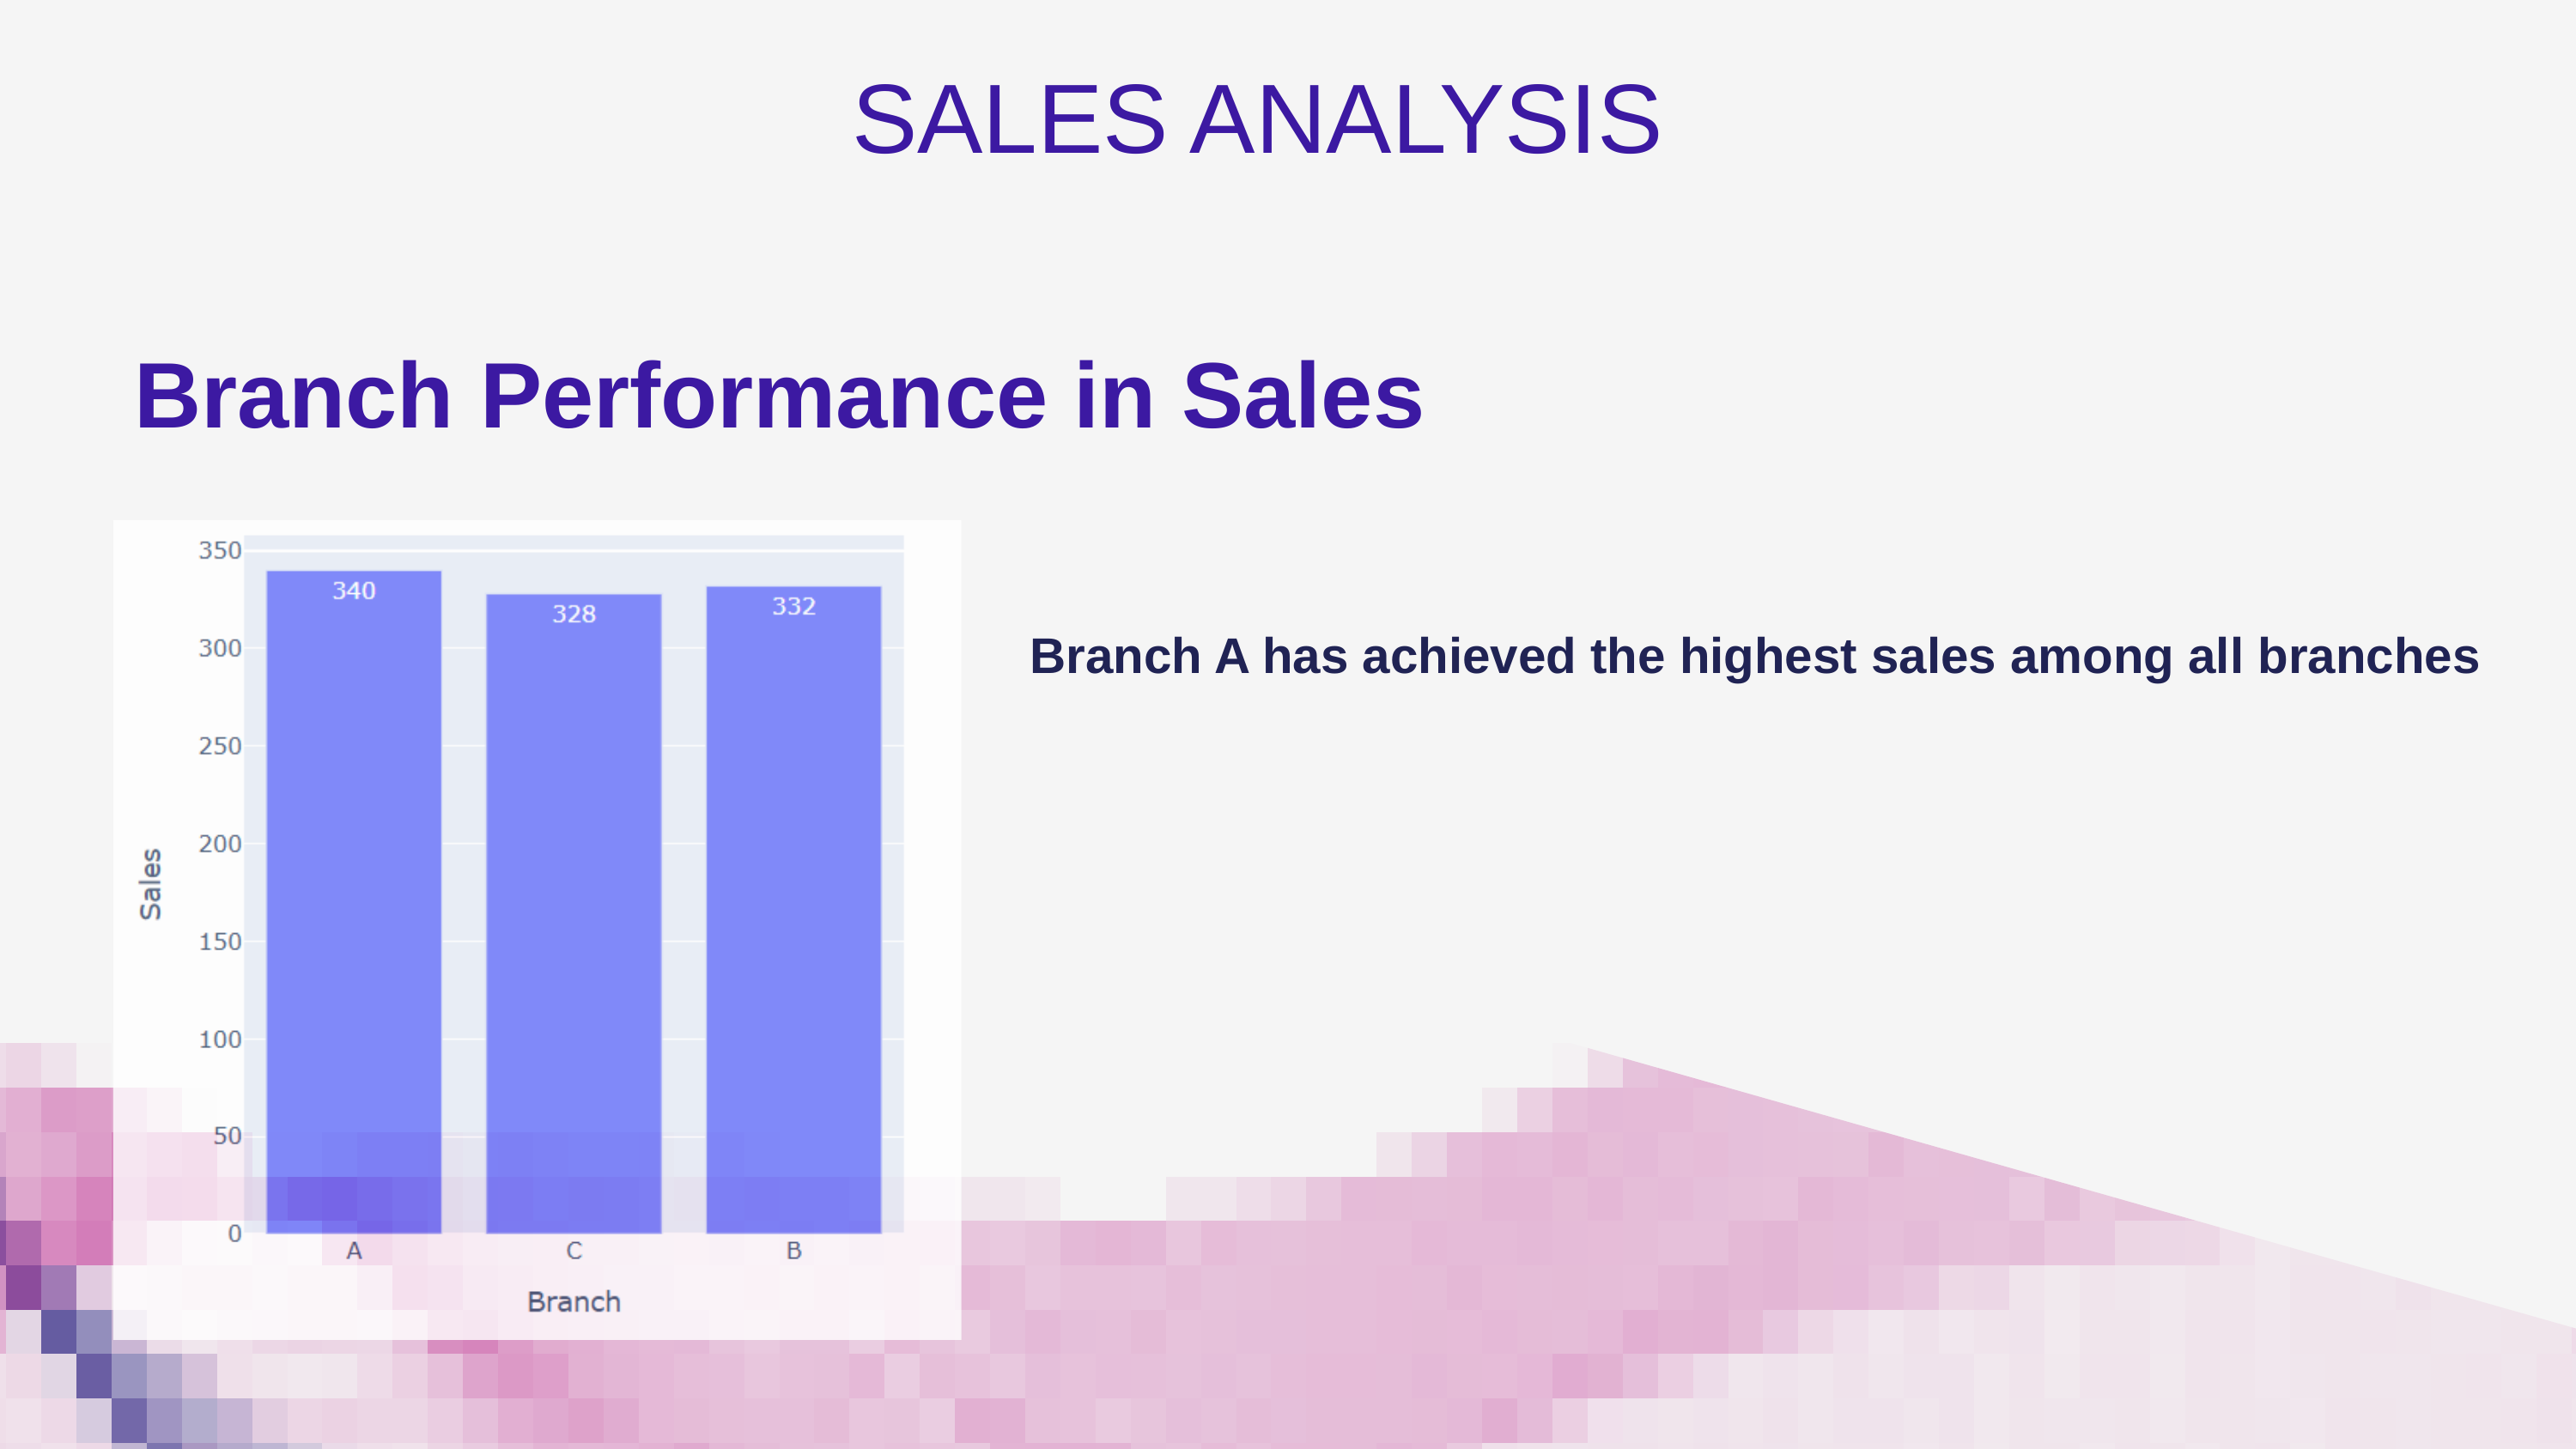

SALES ANALYSIS
 Branch Performance in Sales

Branch A has achieved the highest sales among all branches